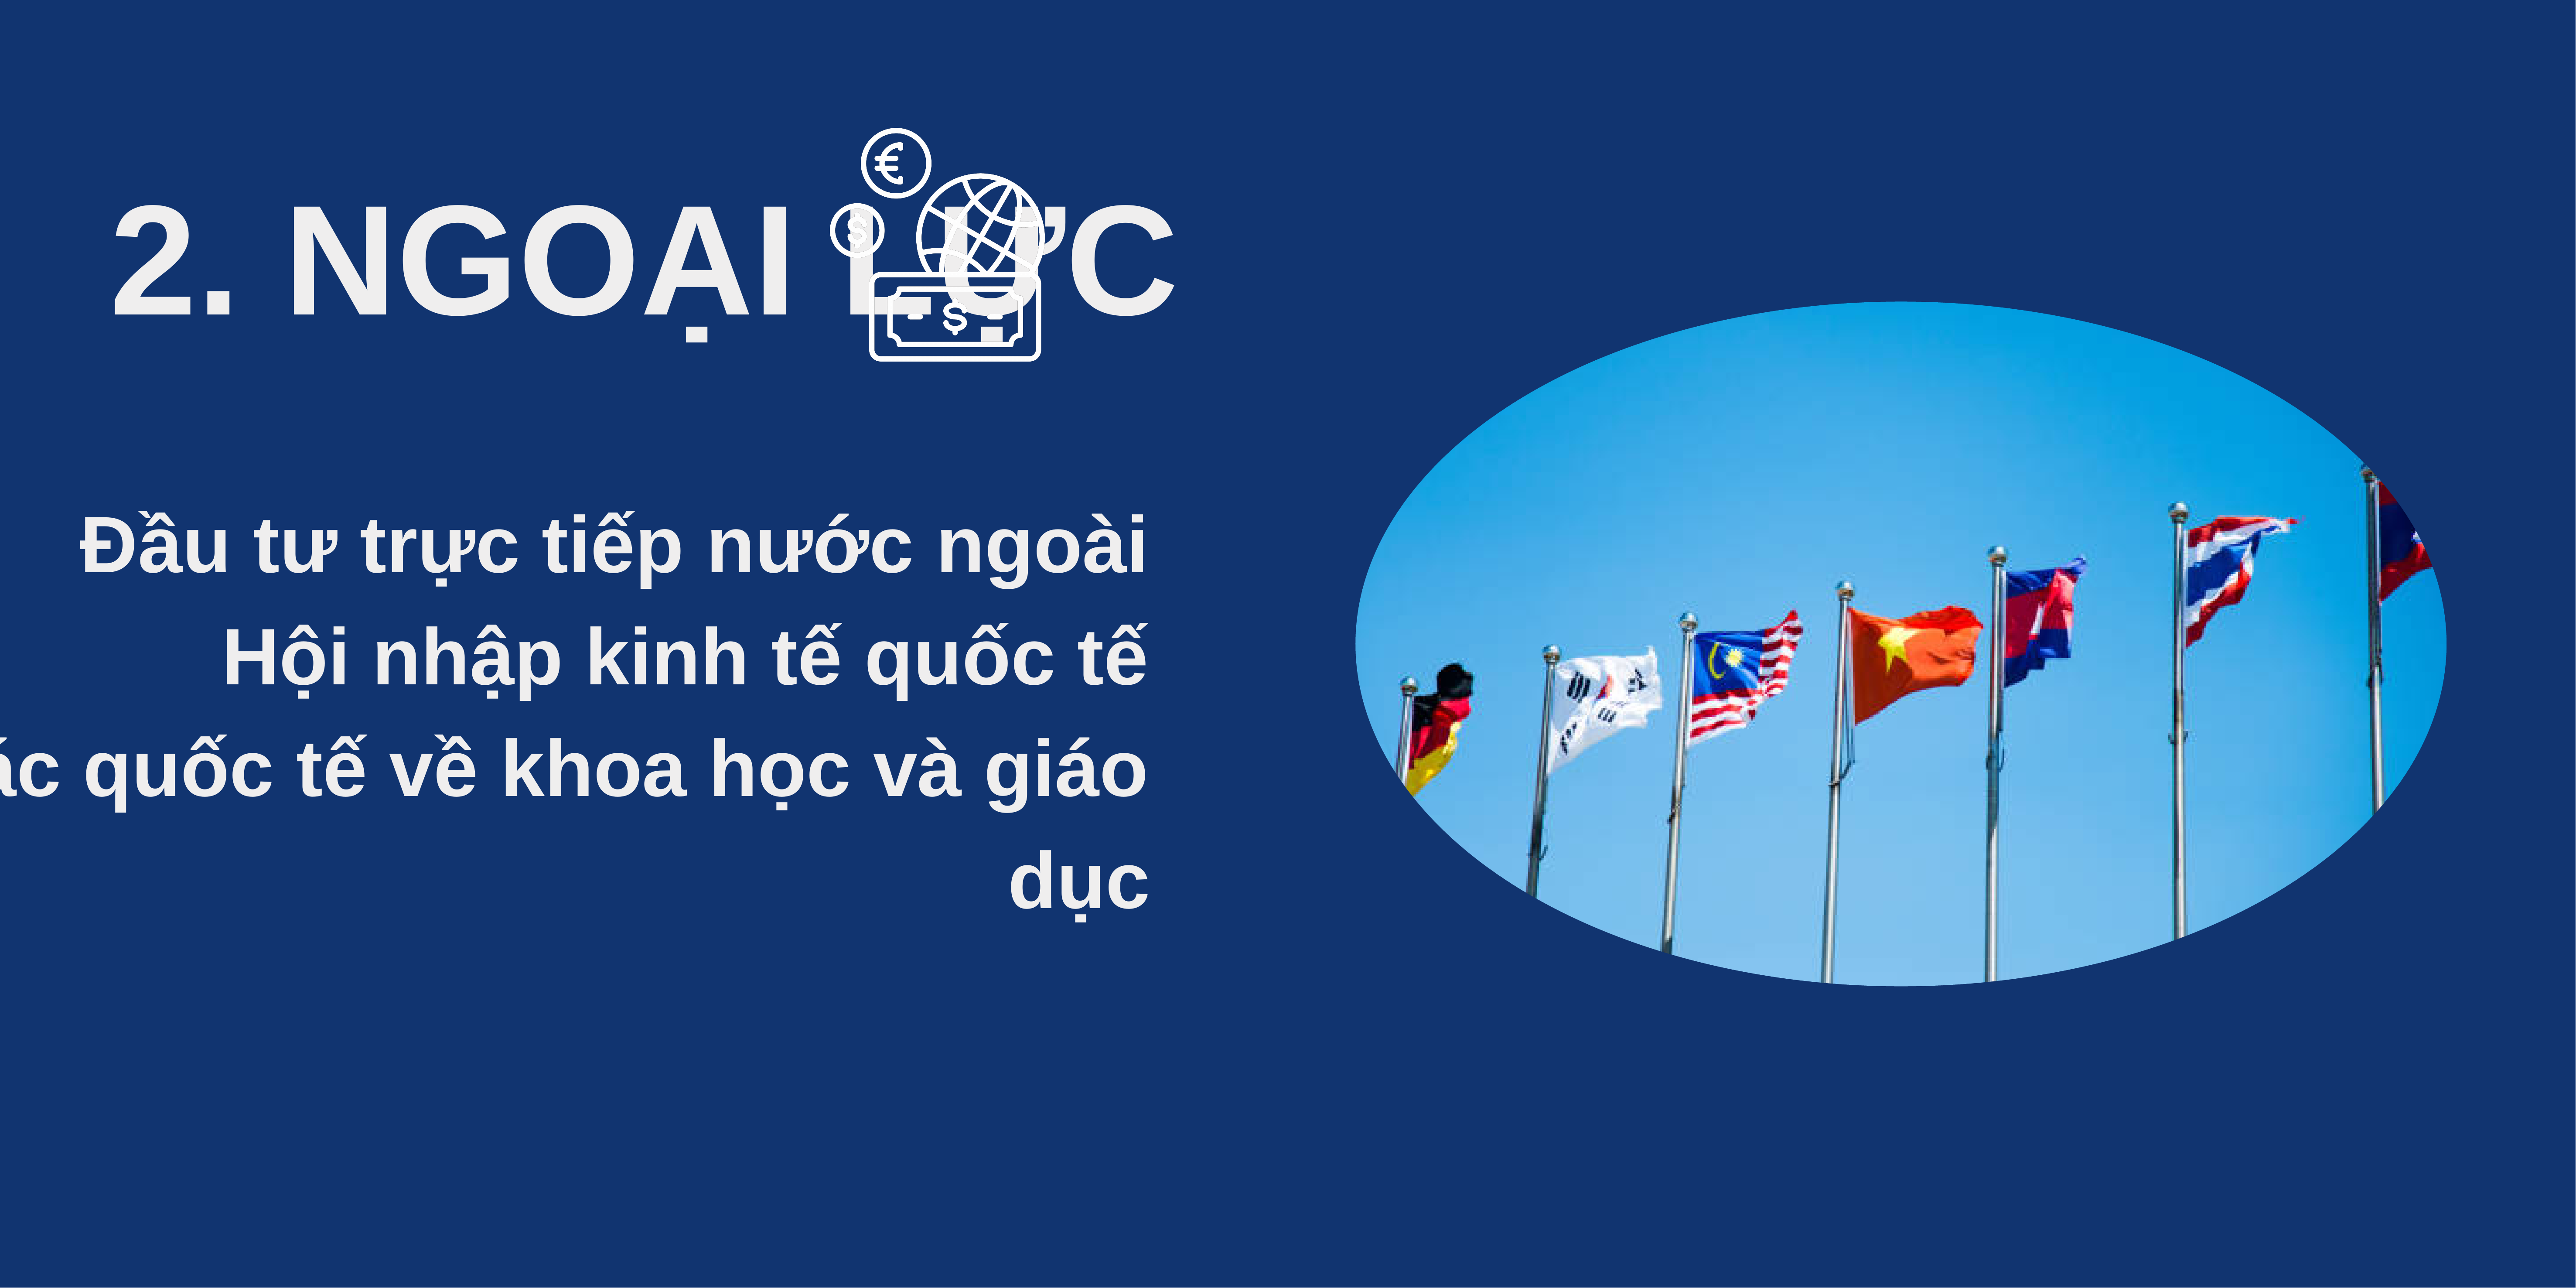

2. NGOẠI LỰC

Đầu tư trực tiếp nước ngoài
Hội nhập kinh tế quốc tế
Hợp tác quốc tế về khoa học và giáo dục
FDI – đòn bẩy
Tập đoàn toàn cầu = Tiền + Công nghệ + Mô hình
Thanh lọc dự án